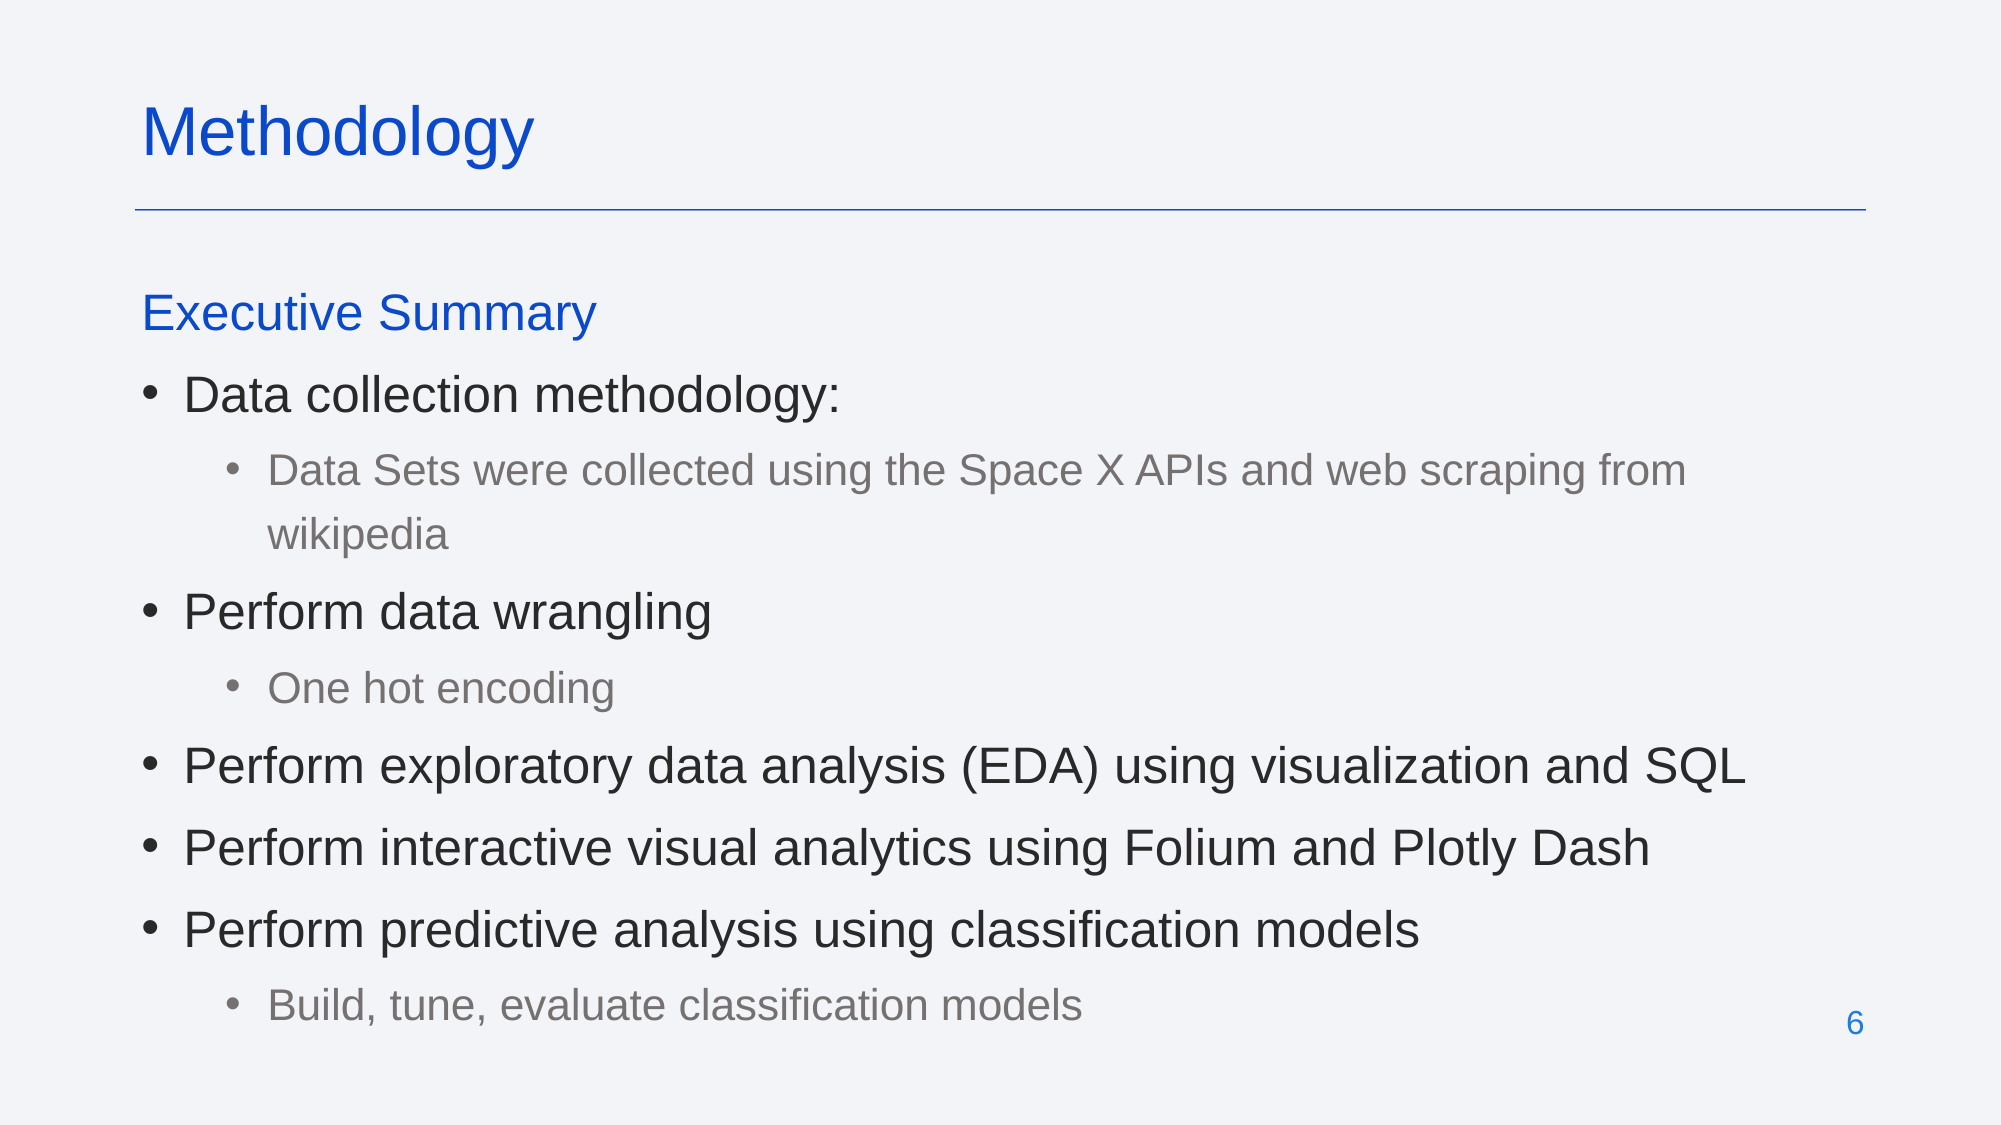

Methodology
Executive Summary
Data collection methodology:
Data Sets were collected using the Space X APIs and web scraping from wikipedia
Perform data wrangling
One hot encoding
Perform exploratory data analysis (EDA) using visualization and SQL
Perform interactive visual analytics using Folium and Plotly Dash
Perform predictive analysis using classification models
Build, tune, evaluate classification models

6